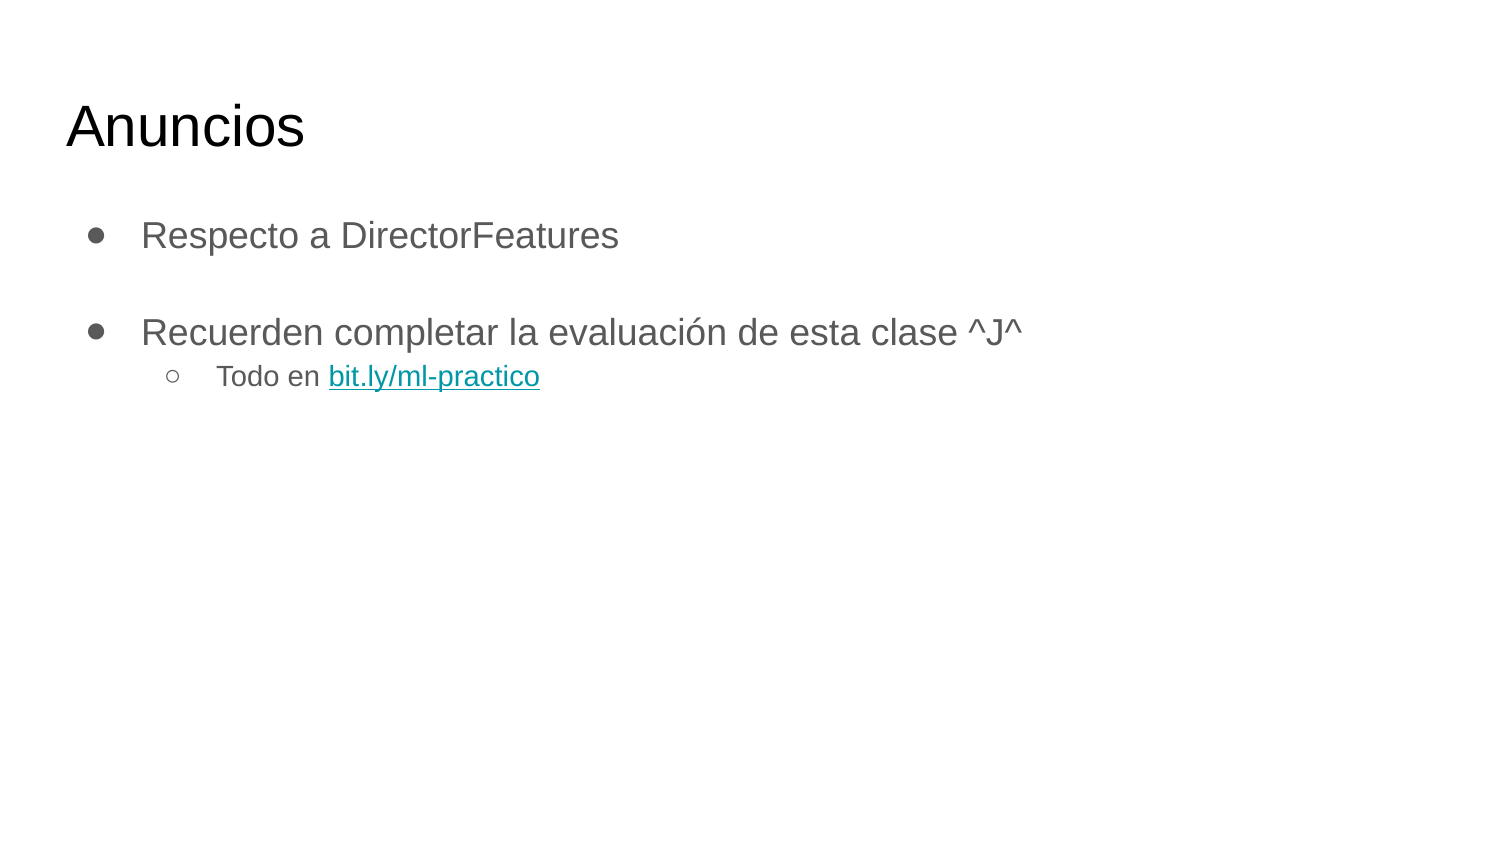

# Anuncios
Respecto a DirectorFeatures
Recuerden completar la evaluación de esta clase ^J^
Todo en bit.ly/ml-practico